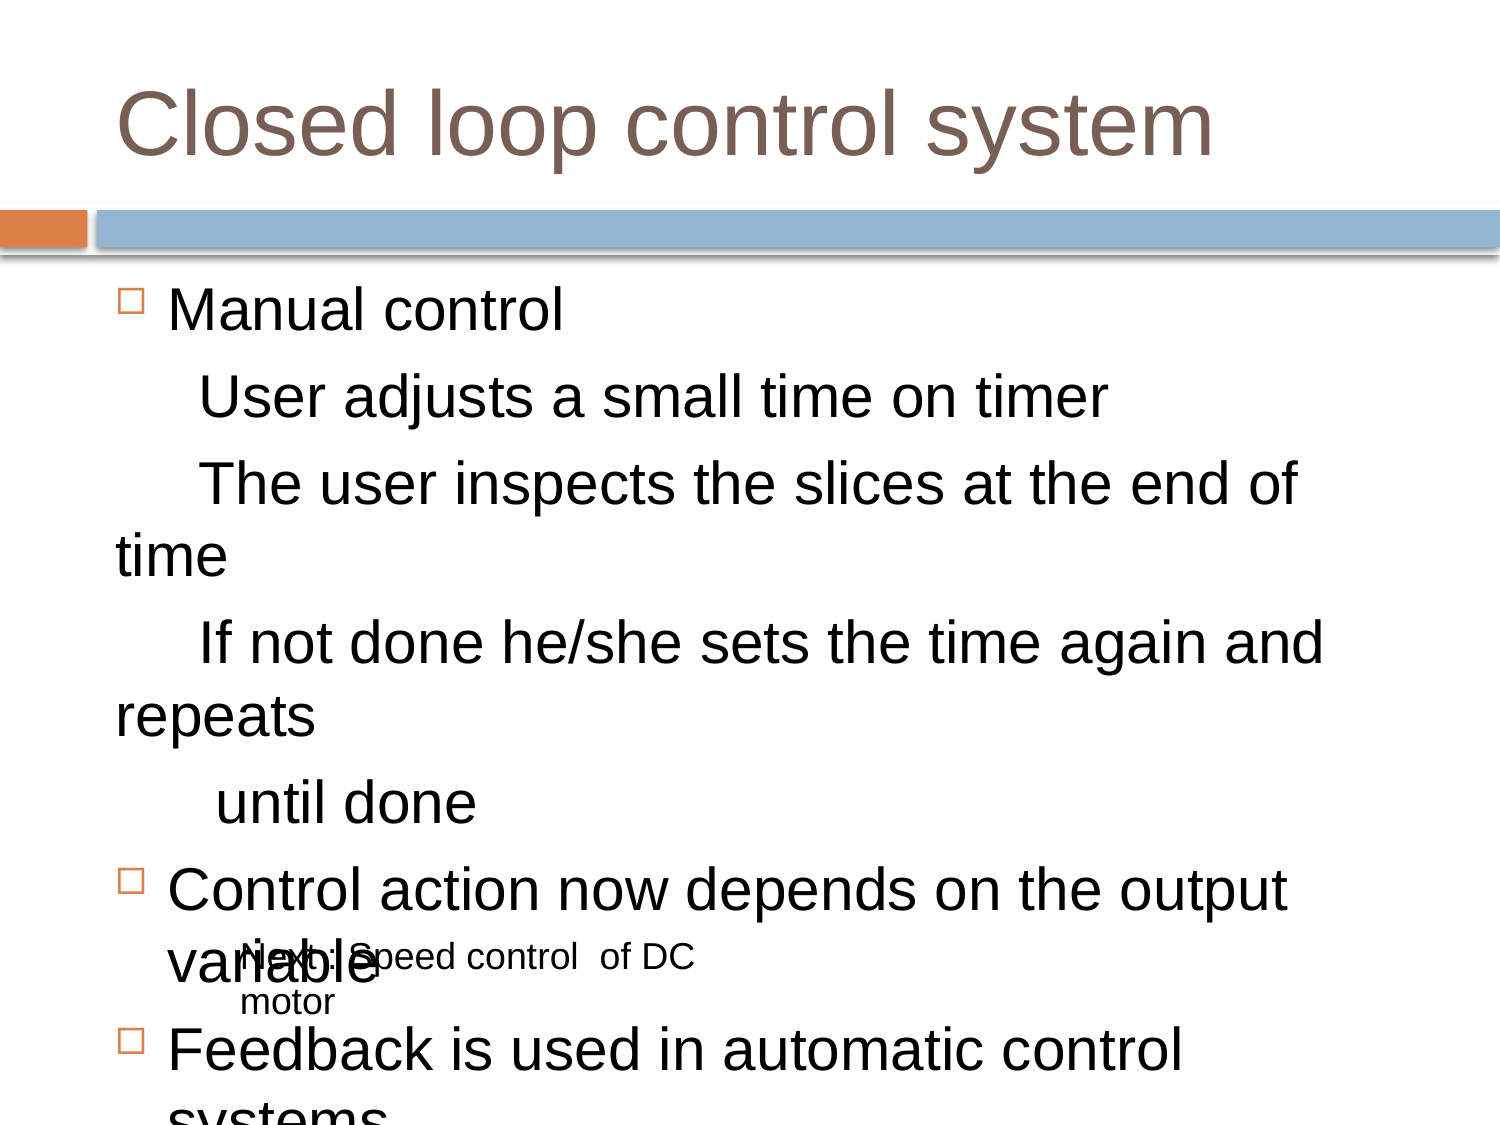

# Closed loop control system
Manual control
     User adjusts a small time on timer
     The user inspects the slices at the end of time
     If not done he/she sets the time again and repeats
      until done
Control action now depends on the output variable
Feedback is used in automatic control systems

Next : Speed control  of DC motor